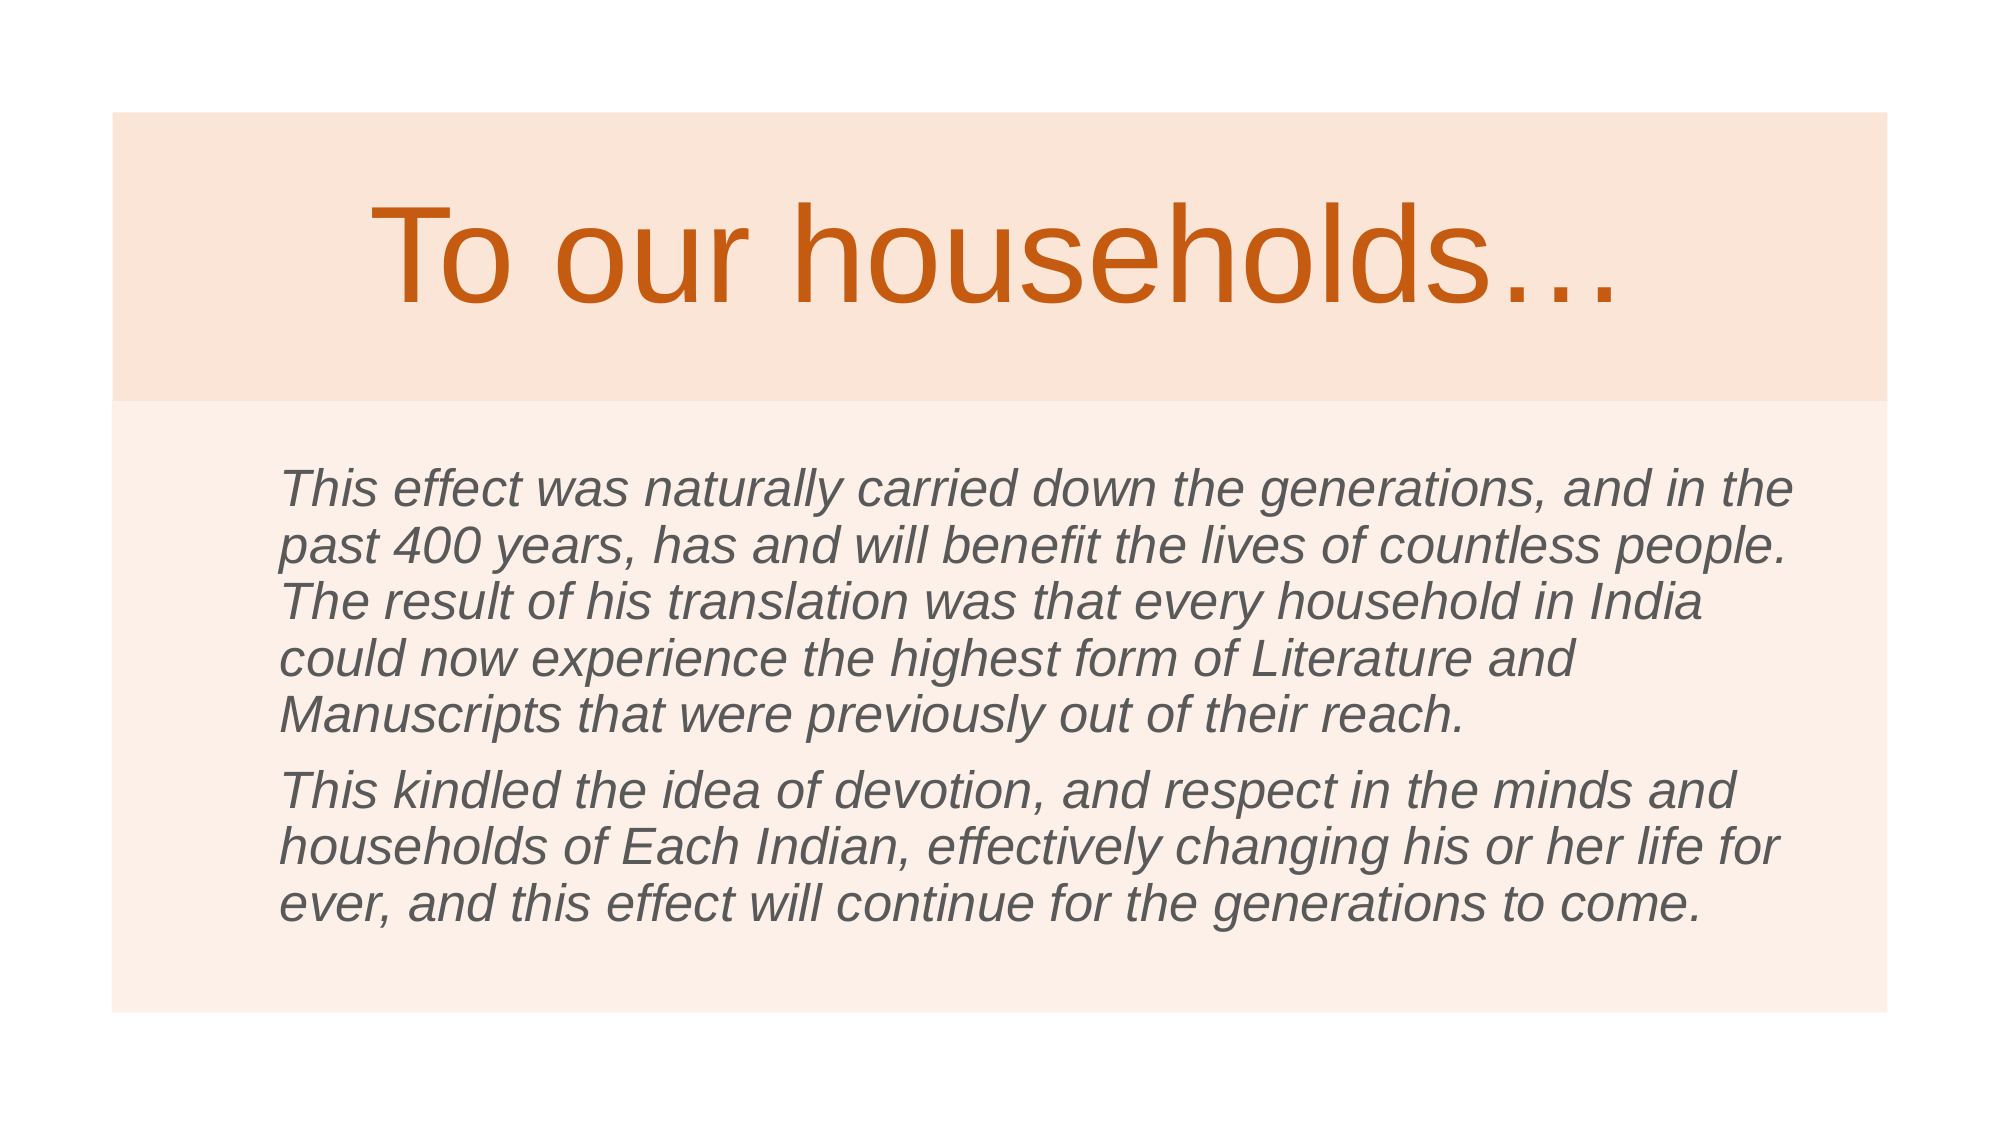

# To our households…

This effect was naturally carried down the generations, and in the past 400 years, has and will benefit the lives of countless people. The result of his translation was that every household in India could now experience the highest form of Literature and Manuscripts that were previously out of their reach.
This kindled the idea of devotion, and respect in the minds and households of Each Indian, effectively changing his or her life for ever, and this effect will continue for the generations to come.